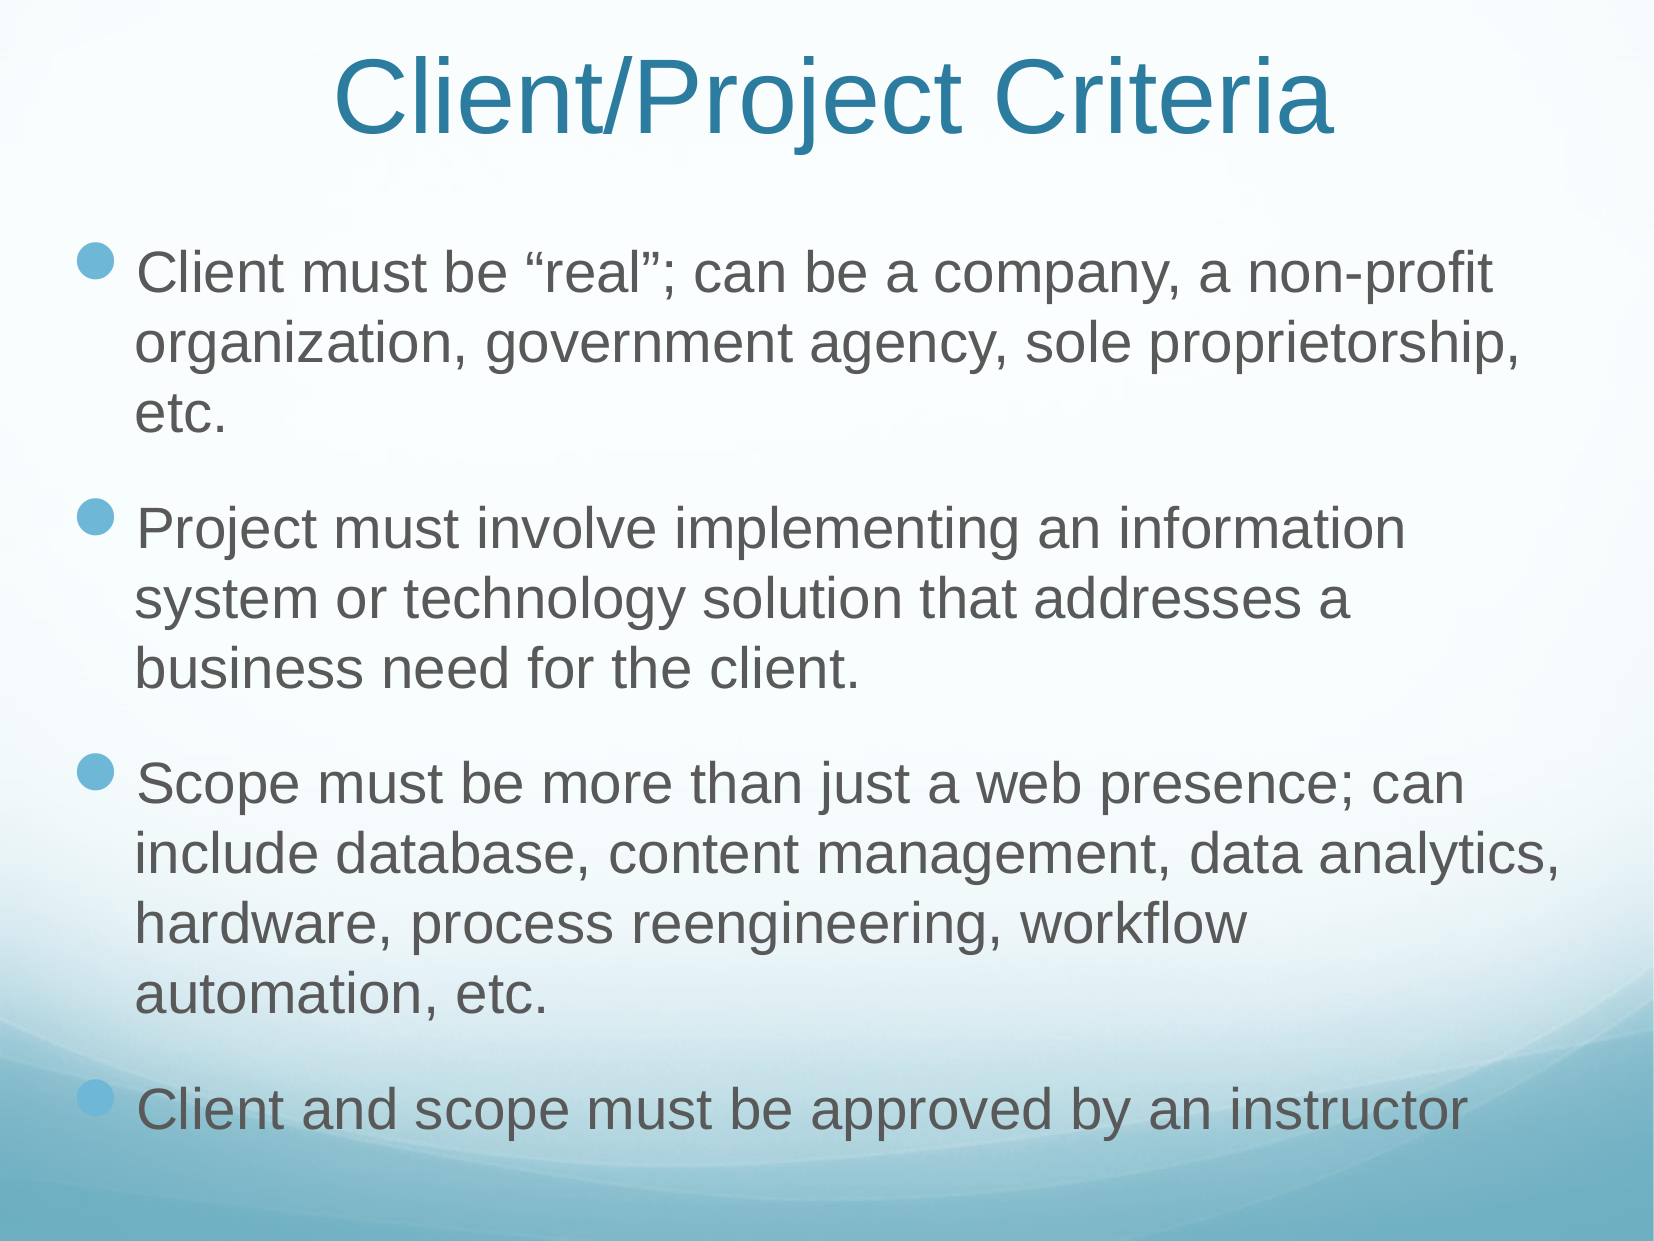

# Client/Project Criteria
Client must be “real”; can be a company, a non-profit organization, government agency, sole proprietorship, etc.
Project must involve implementing an information system or technology solution that addresses a business need for the client.
Scope must be more than just a web presence; can include database, content management, data analytics, hardware, process reengineering, workflow automation, etc.
Client and scope must be approved by an instructor